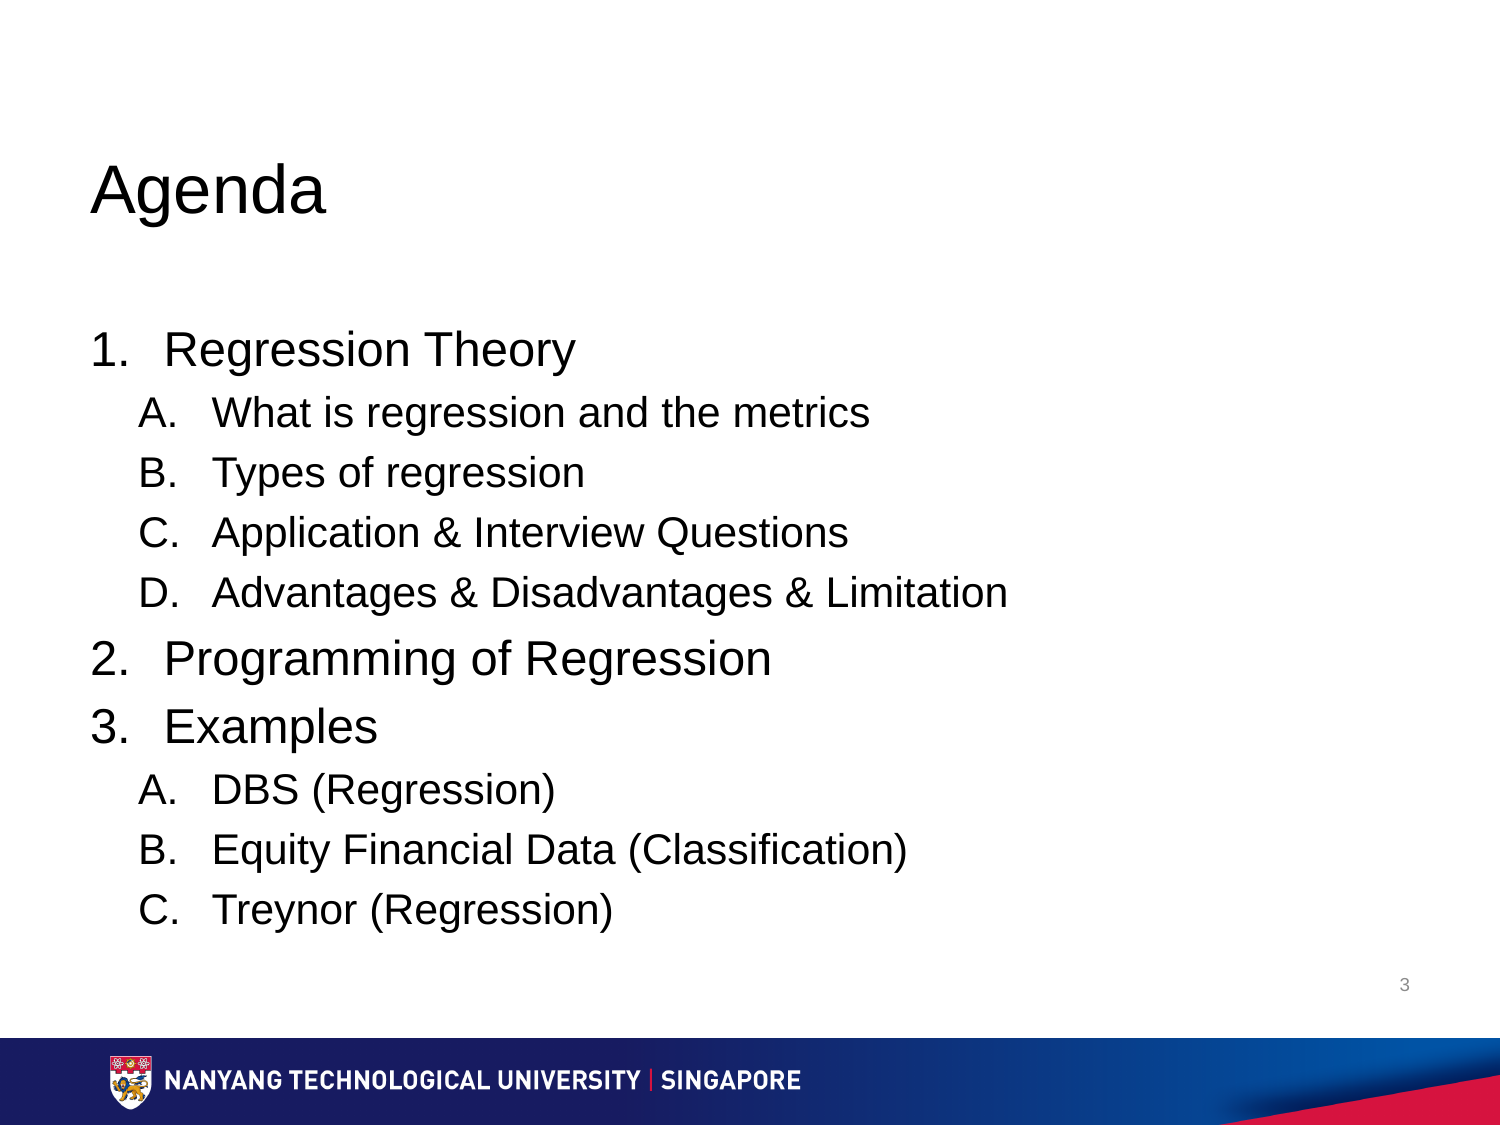

# Agenda
Regression Theory
What is regression and the metrics
Types of regression
Application & Interview Questions
Advantages & Disadvantages & Limitation
Programming of Regression
Examples
DBS (Regression)
Equity Financial Data (Classification)
Treynor (Regression)
3